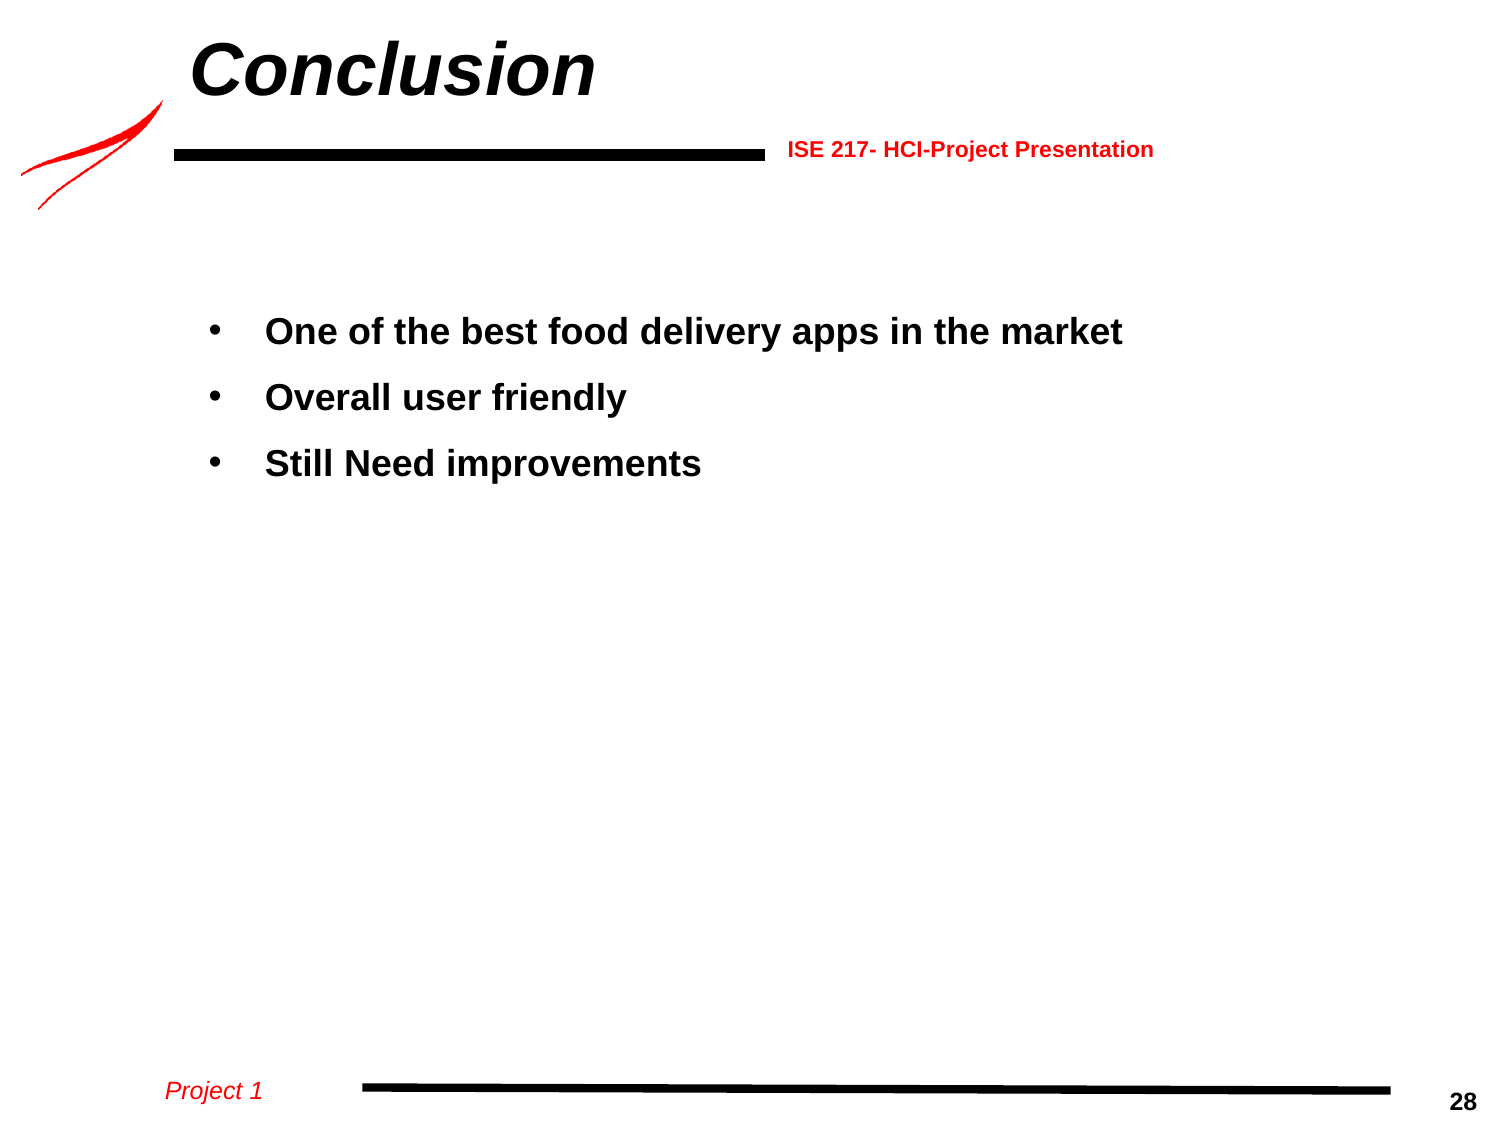

# Conclusion
One of the best food delivery apps in the market
Overall user friendly
Still Need improvements